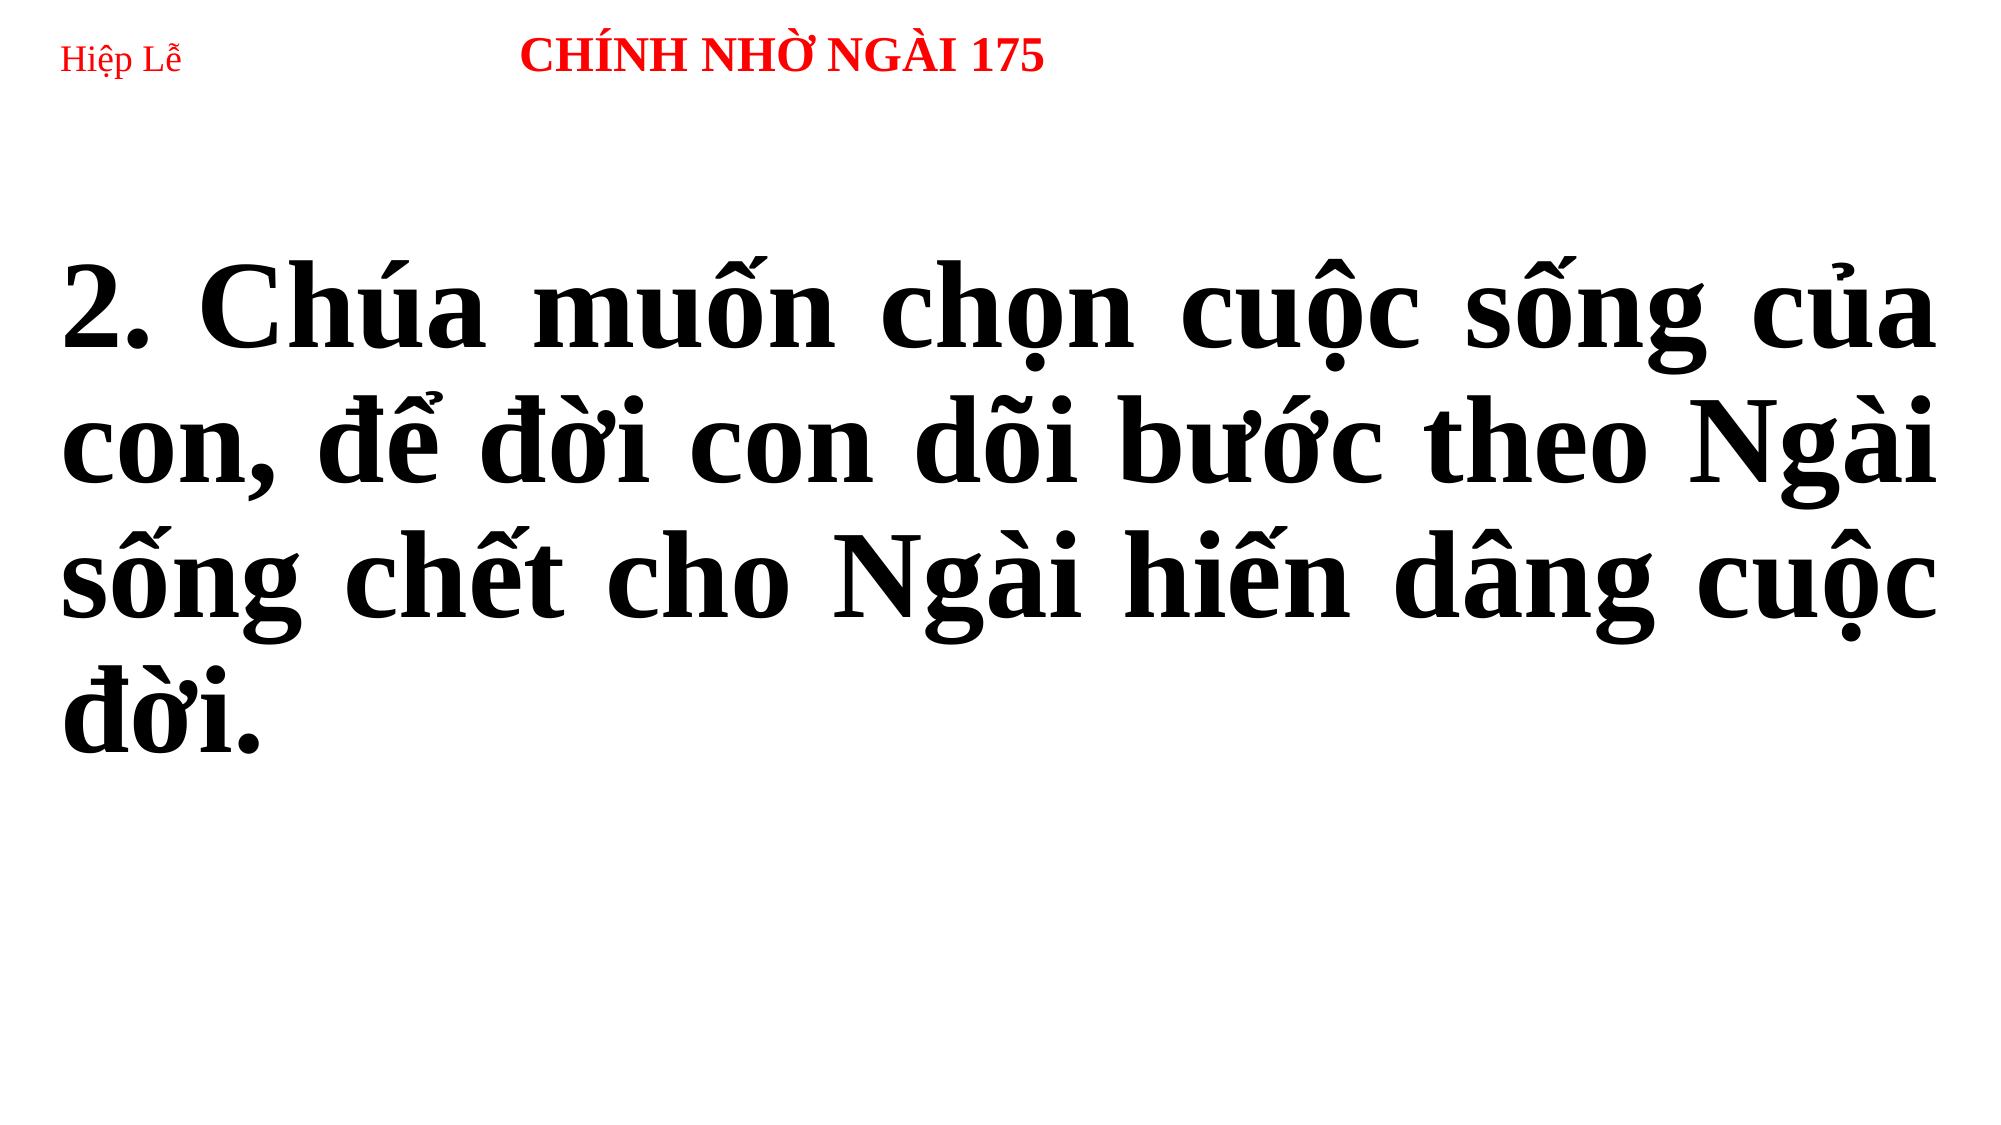

# Hiệp Lễ                    	 CHÍNH NHỜ NGÀI 175
2. Chúa muốn chọn cuộc sống của con, để đời con dõi bước theo Ngài sống chết cho Ngài hiến dâng cuộc đời.